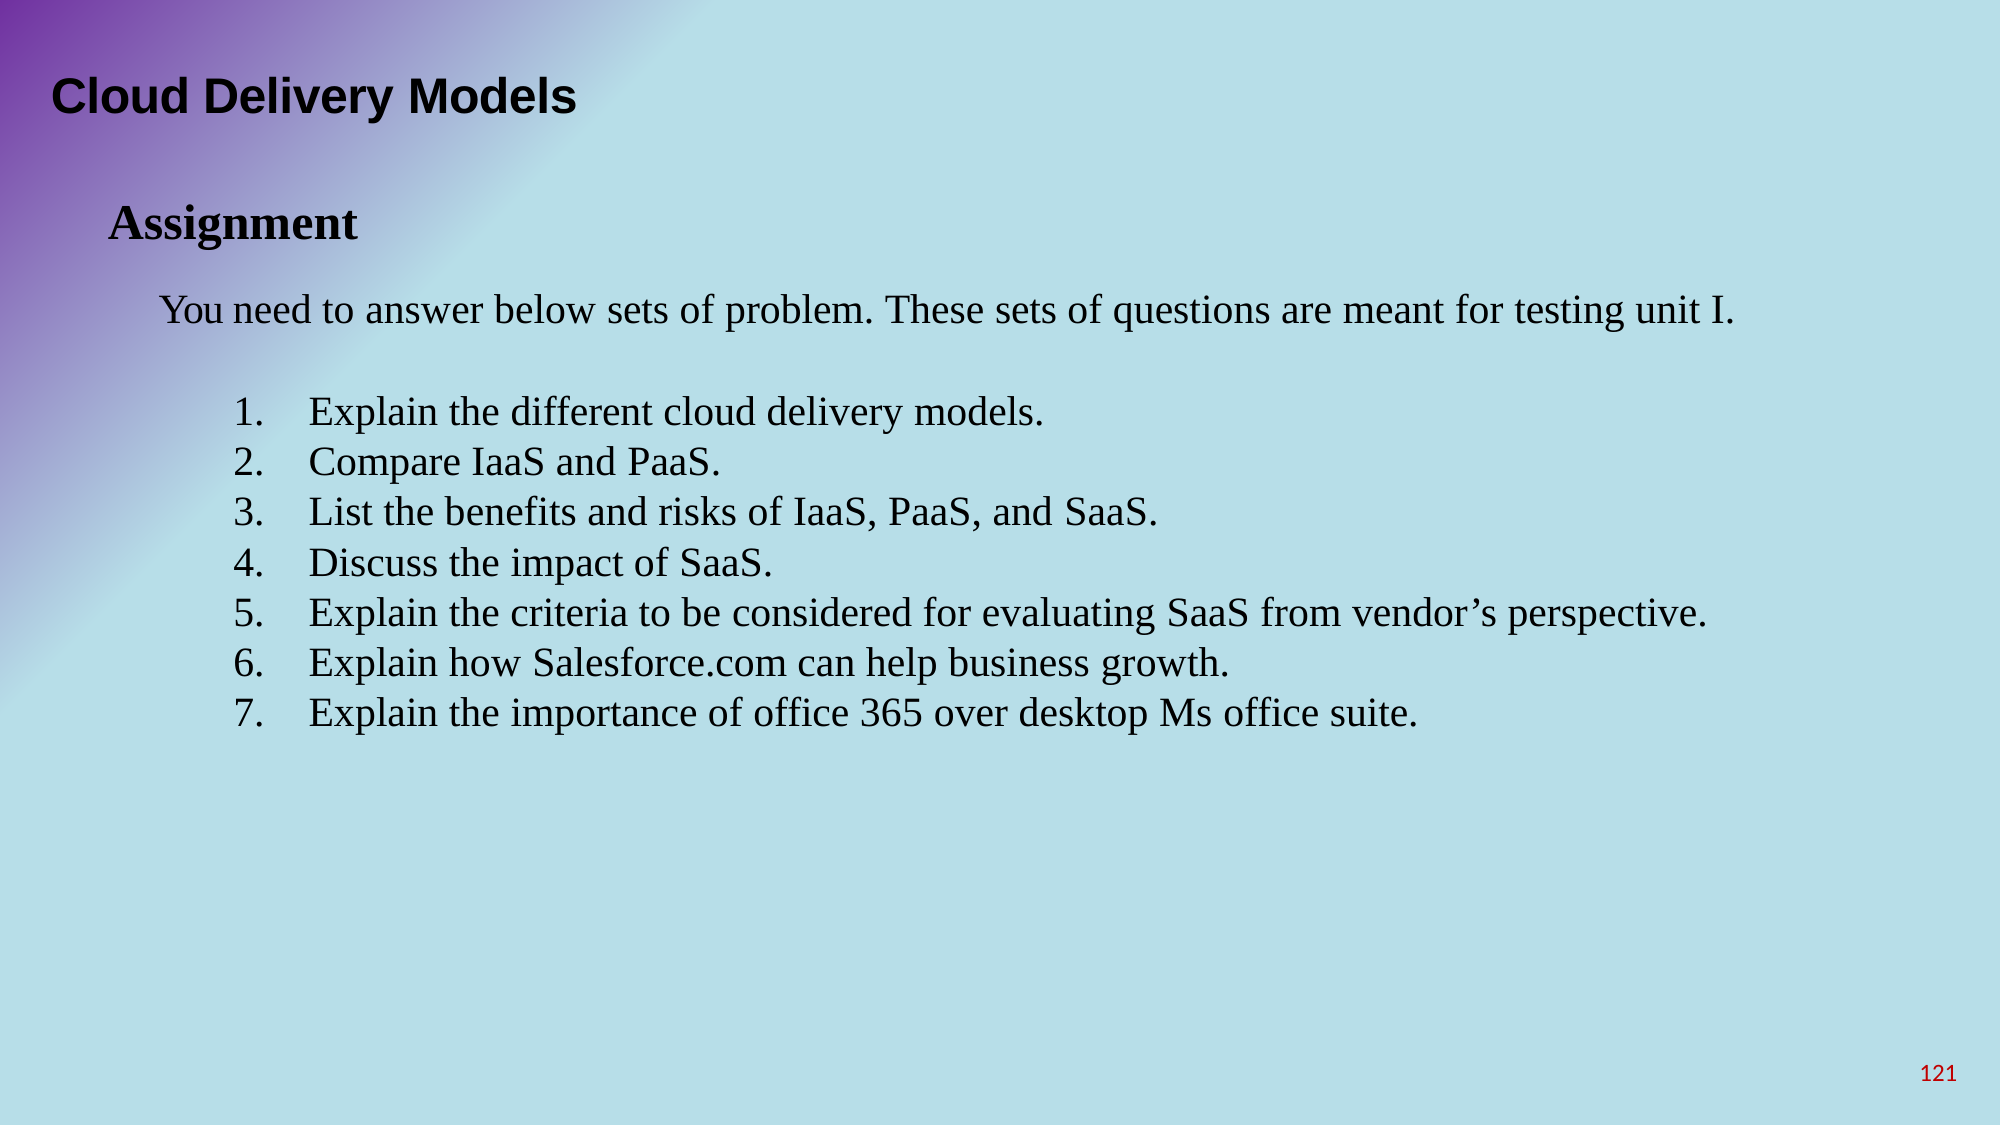

# Cloud Delivery Models
Assignment
You need to answer below sets of problem. These sets of questions are meant for testing unit I.

Explain the different cloud delivery models.
Compare IaaS and PaaS.
List the benefits and risks of IaaS, PaaS, and SaaS.
Discuss the impact of SaaS.
Explain the criteria to be considered for evaluating SaaS from vendor’s perspective.
Explain how Salesforce.com can help business growth.
Explain the importance of office 365 over desktop Ms office suite.
121